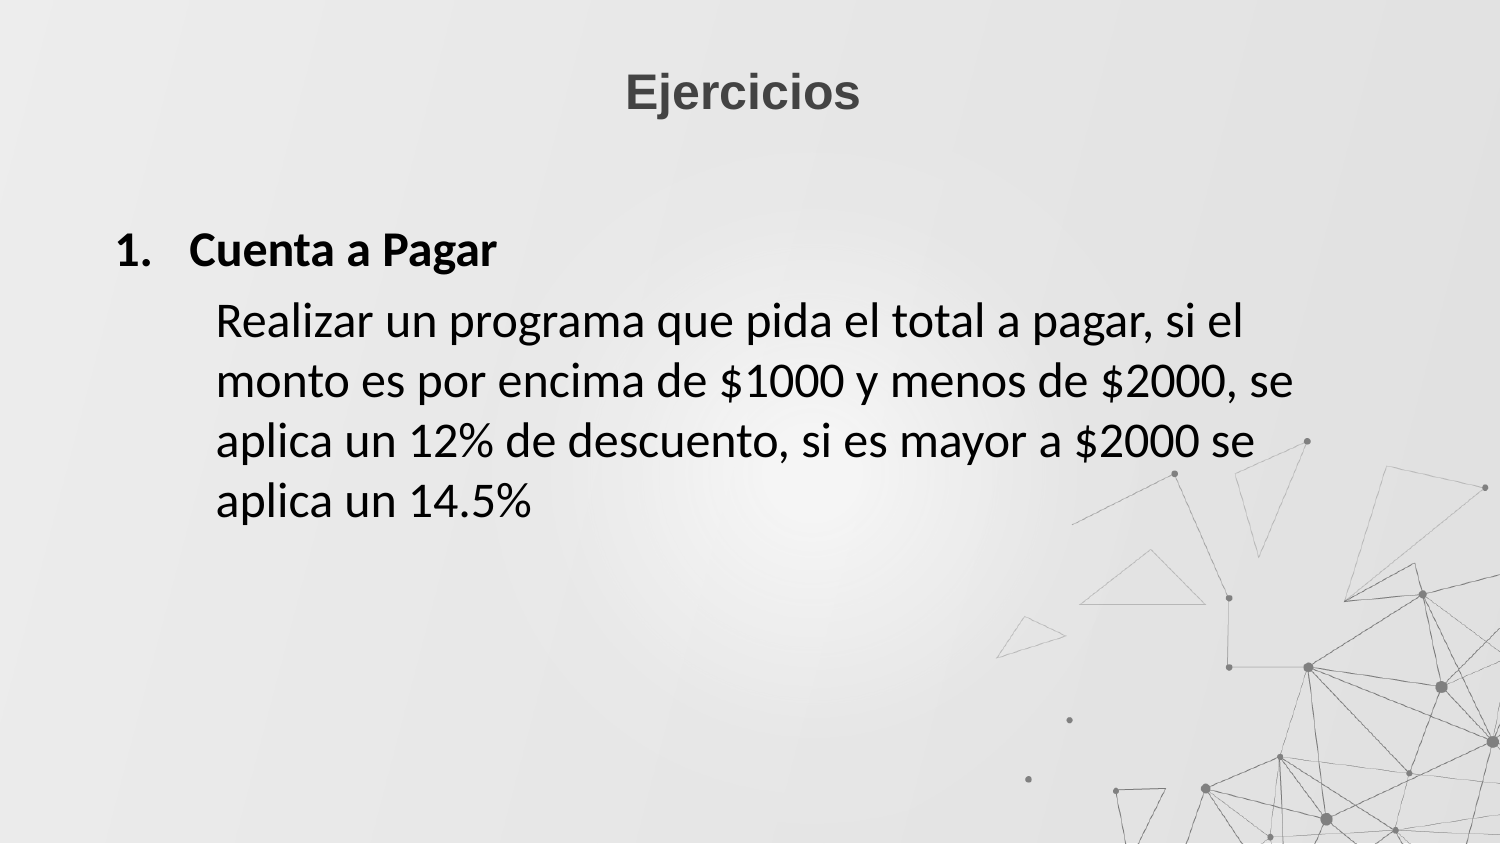

# Ejercicios
Cuenta a Pagar
Realizar un programa que pida el total a pagar, si el monto es por encima de $1000 y menos de $2000, se aplica un 12% de descuento, si es mayor a $2000 se aplica un 14.5%